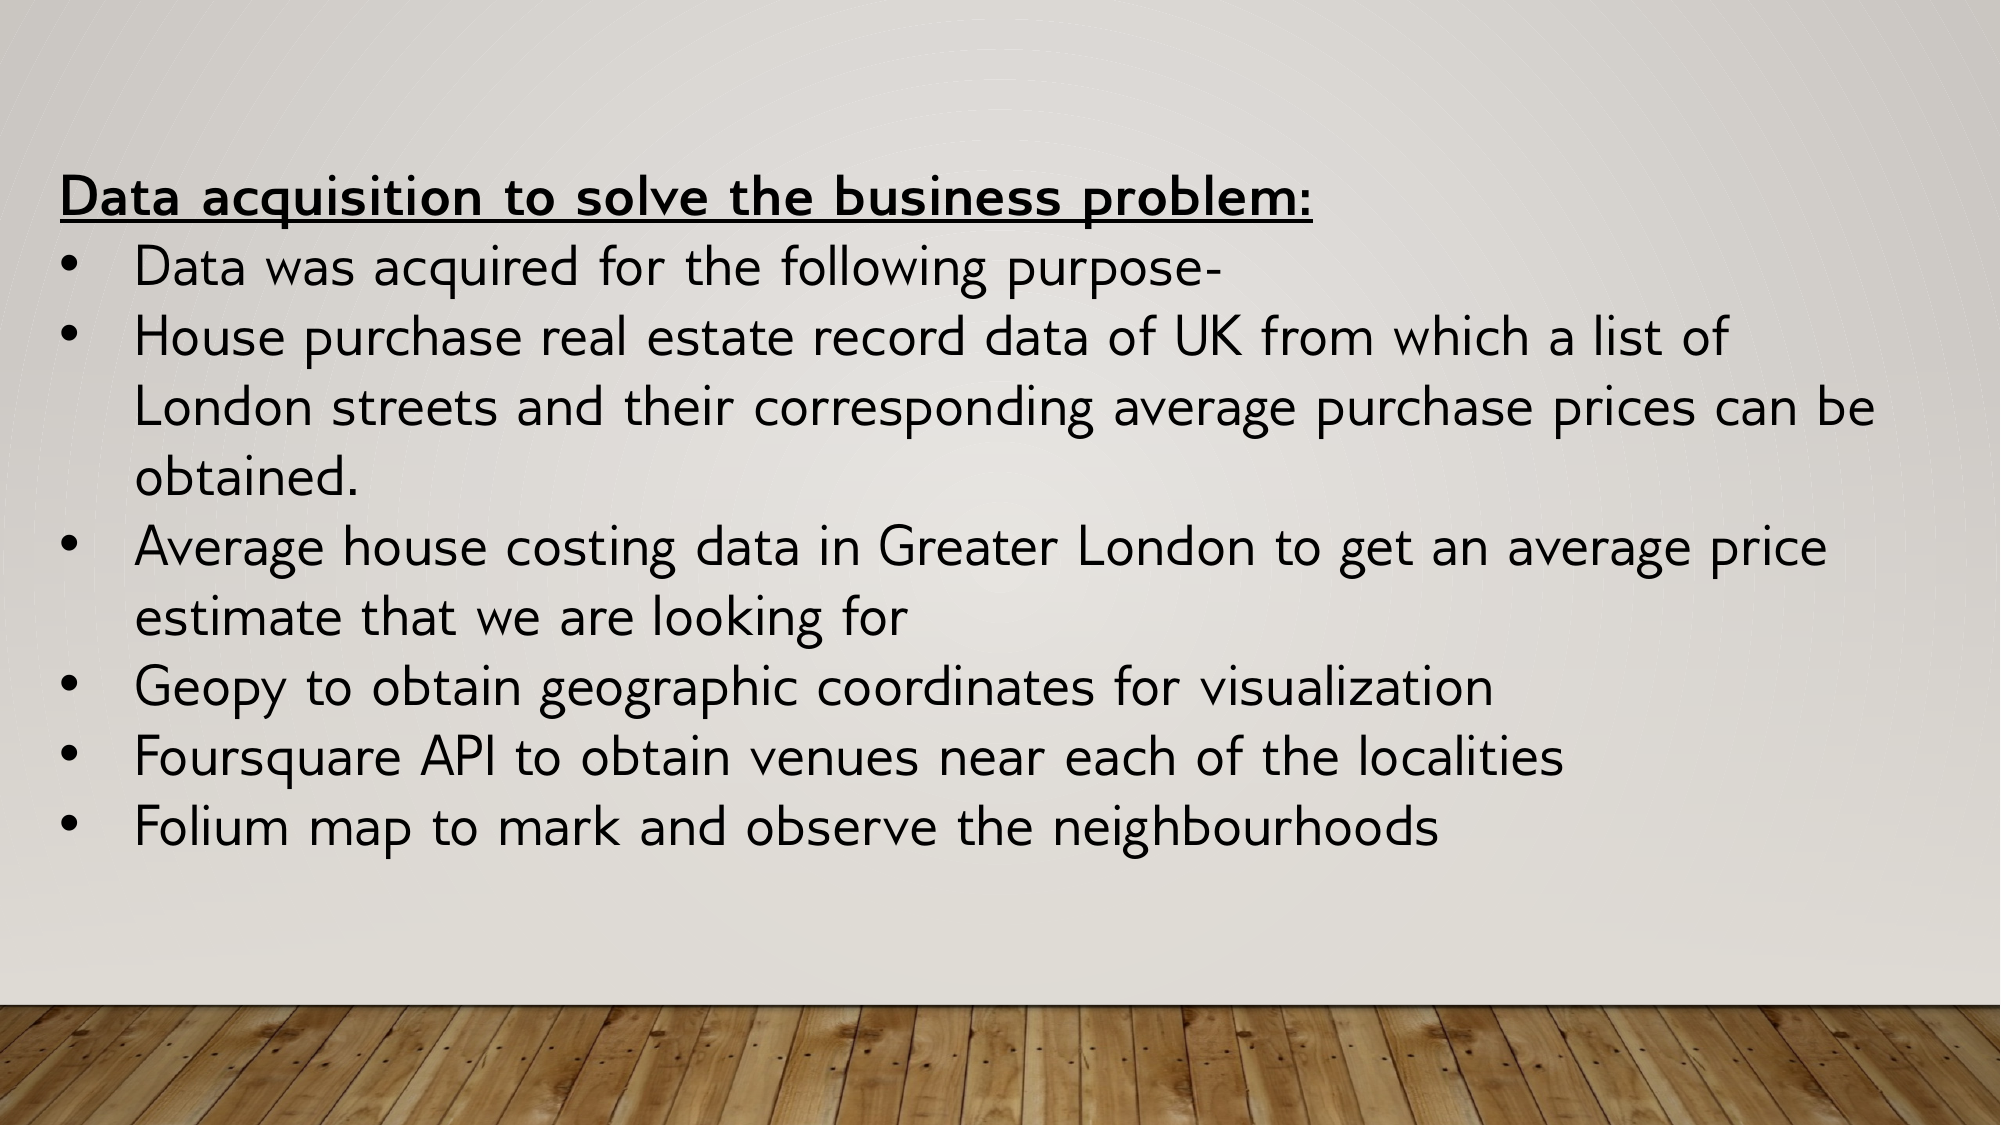

Data acquisition to solve the business problem:
Data was acquired for the following purpose-
House purchase real estate record data of UK from which a list of London streets and their corresponding average purchase prices can be obtained.
Average house costing data in Greater London to get an average price estimate that we are looking for
Geopy to obtain geographic coordinates for visualization
Foursquare API to obtain venues near each of the localities
Folium map to mark and observe the neighbourhoods